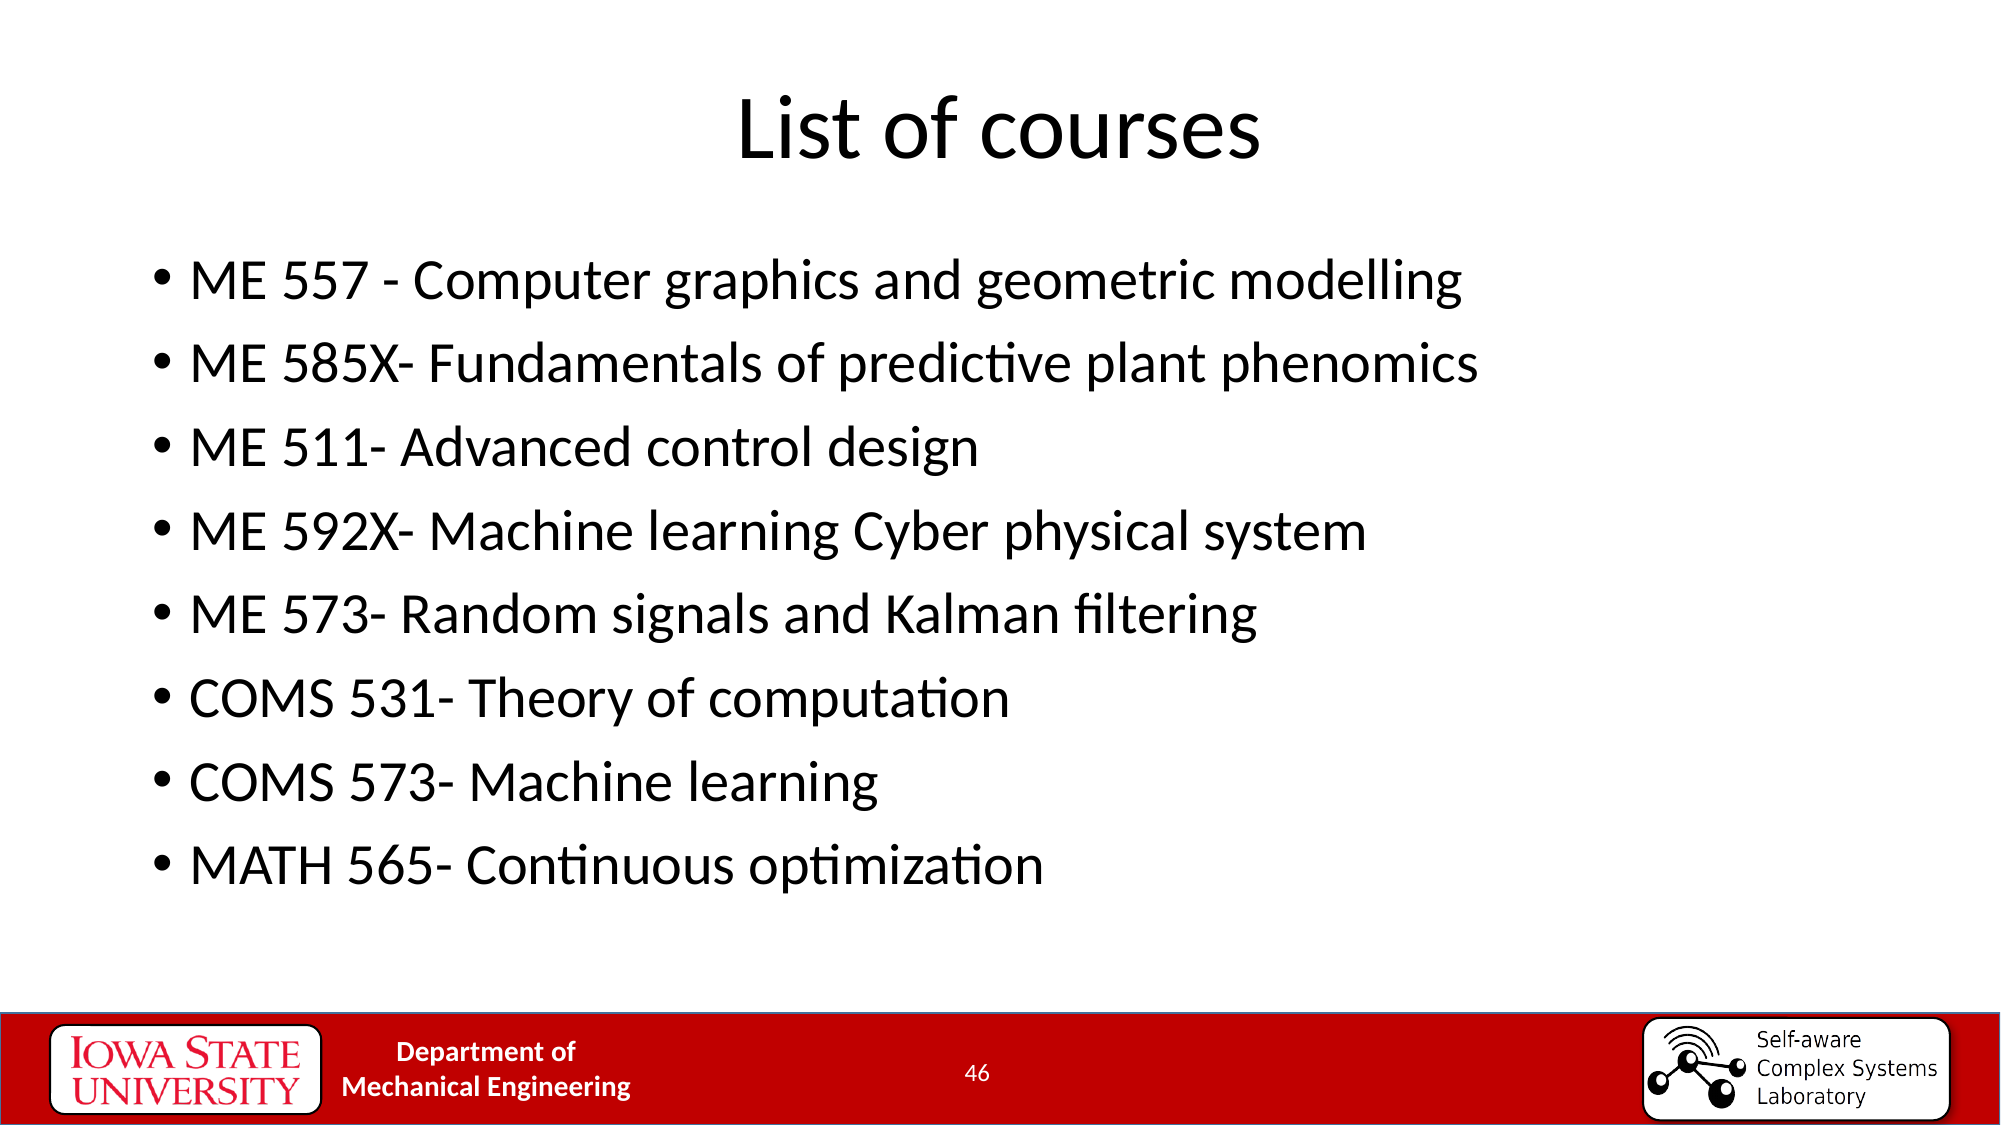

# List of courses
ME 557 - Computer graphics and geometric modelling
ME 585X- Fundamentals of predictive plant phenomics
ME 511- Advanced control design
ME 592X- Machine learning Cyber physical system
ME 573- Random signals and Kalman filtering
COMS 531- Theory of computation
COMS 573- Machine learning
MATH 565- Continuous optimization
46